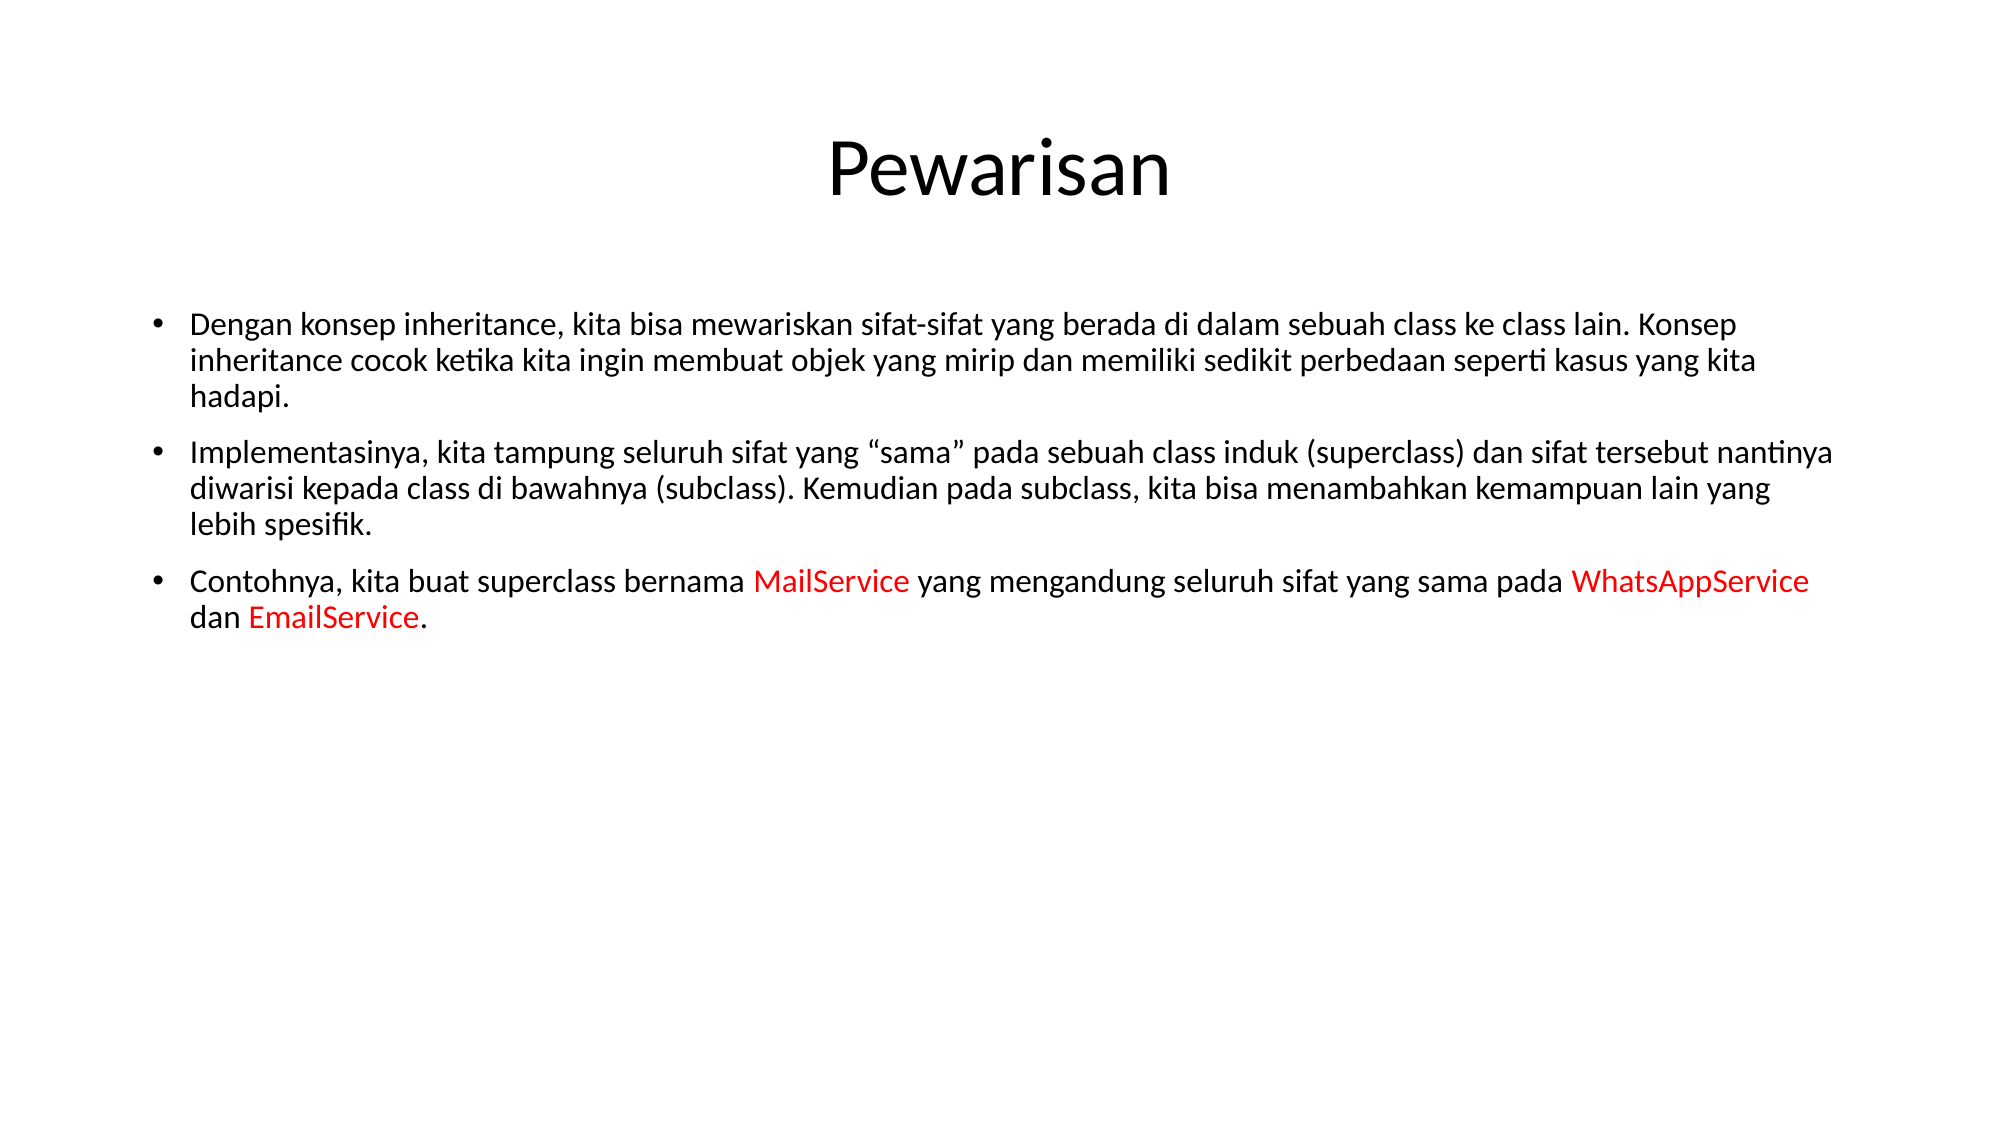

# Pewarisan
Dengan konsep inheritance, kita bisa mewariskan sifat-sifat yang berada di dalam sebuah class ke class lain. Konsep inheritance cocok ketika kita ingin membuat objek yang mirip dan memiliki sedikit perbedaan seperti kasus yang kita hadapi.
Implementasinya, kita tampung seluruh sifat yang “sama” pada sebuah class induk (superclass) dan sifat tersebut nantinya diwarisi kepada class di bawahnya (subclass). Kemudian pada subclass, kita bisa menambahkan kemampuan lain yang lebih spesifik.
Contohnya, kita buat superclass bernama MailService yang mengandung seluruh sifat yang sama pada WhatsAppService dan EmailService.